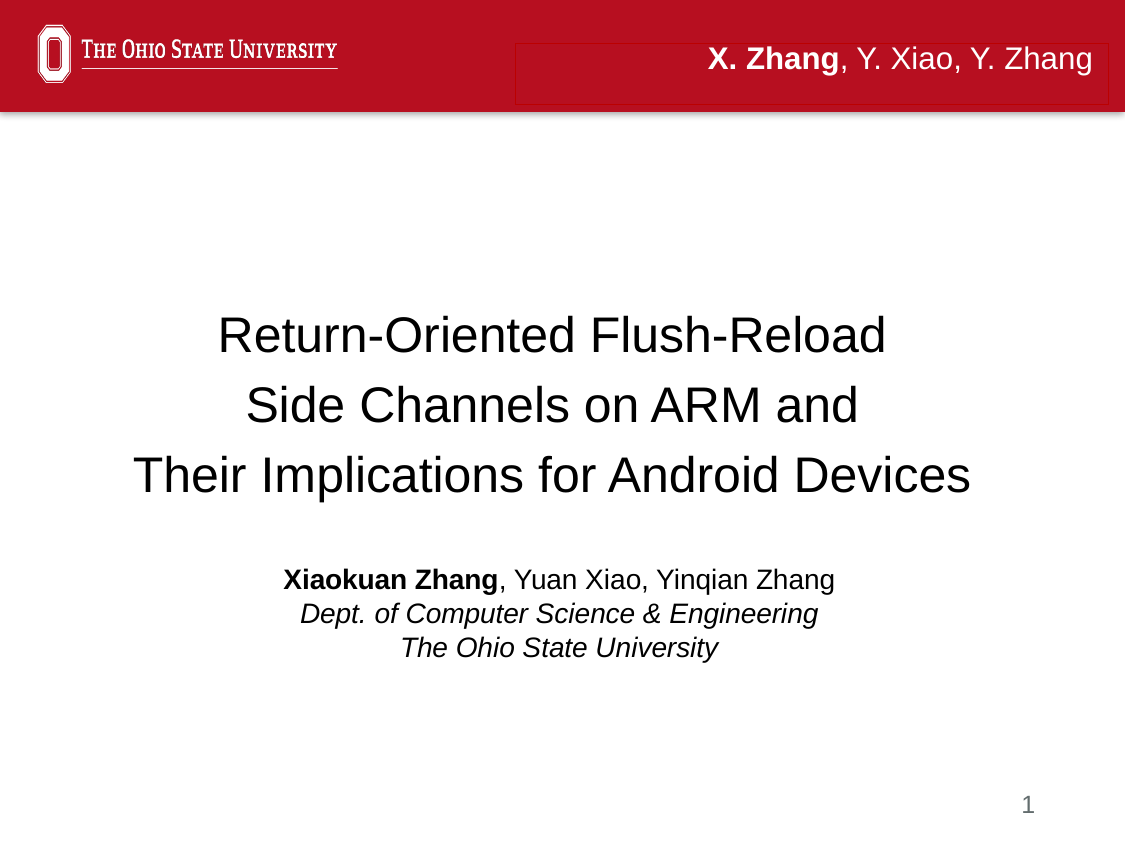

X. Zhang, Y. Xiao, Y. Zhang
Return-Oriented Flush-Reload
Side Channels on ARM and
Their Implications for Android Devices
Xiaokuan Zhang, Yuan Xiao, Yinqian Zhang
Dept. of Computer Science & Engineering
The Ohio State University